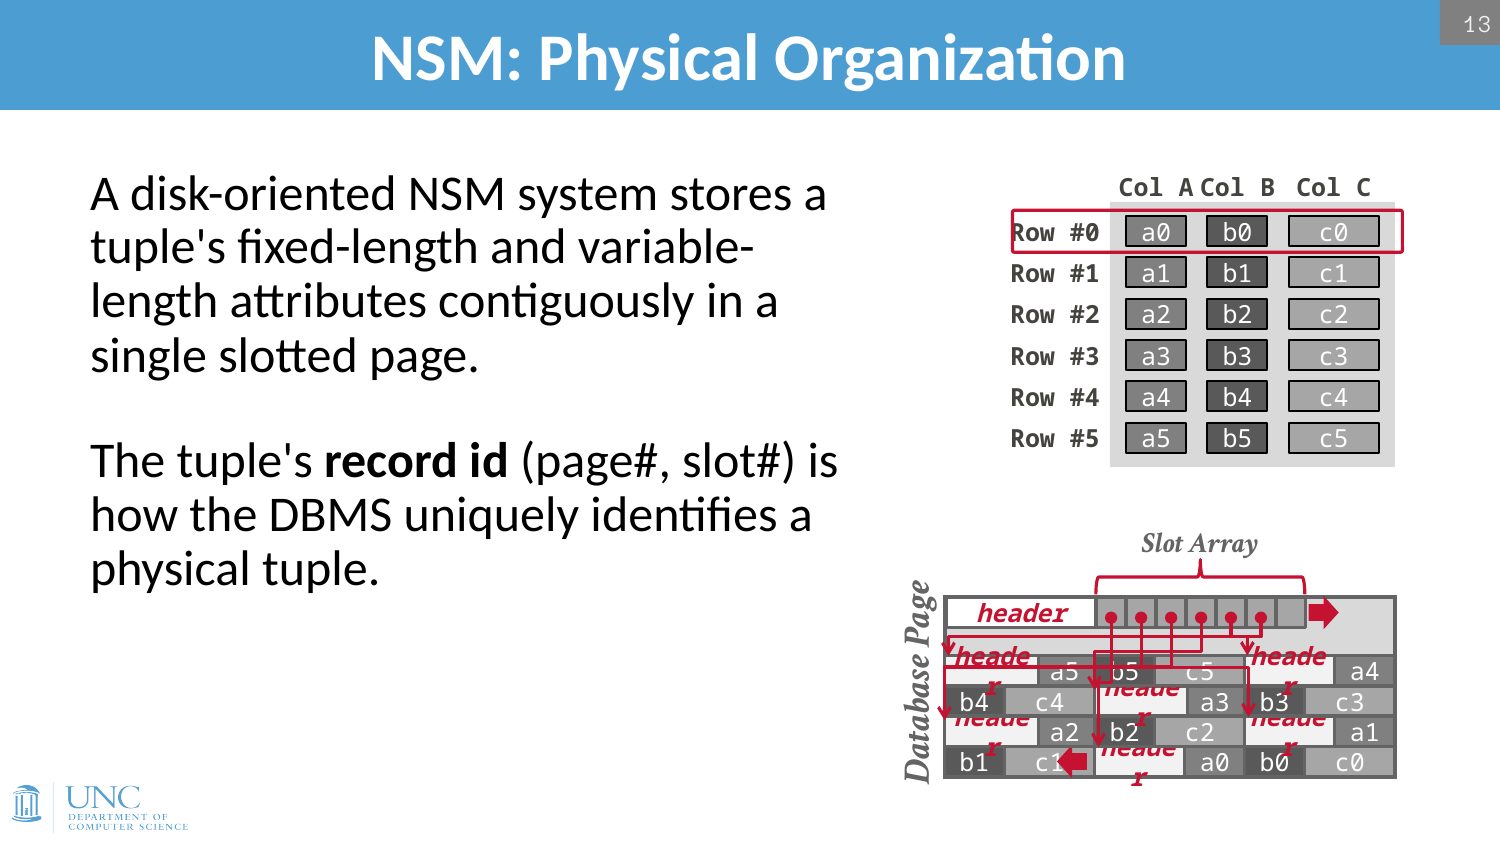

13
# NSM: Physical Organization
A disk-oriented NSM system stores a tuple's fixed-length and variable-length attributes contiguously in a single slotted page.

The tuple's record id (page#, slot#) is how the DBMS uniquely identifies a physical tuple.
Col A
Col B
Col C

Row #0
Row #1
Row #2
Row #3
Row #4
Row #5
a0
a1
a2
a3
a4
a5
b0
b1
b2
b3
b4
b5
c0
c1
c2
c3
c4
c5

Slot Array

Database Page

header

header
a4
b4
c4
header
a5
b5
c5
header
a3
b3
c3
header
a1
header
a2
b2
c2

b1
c1
header
a0
b0
c0